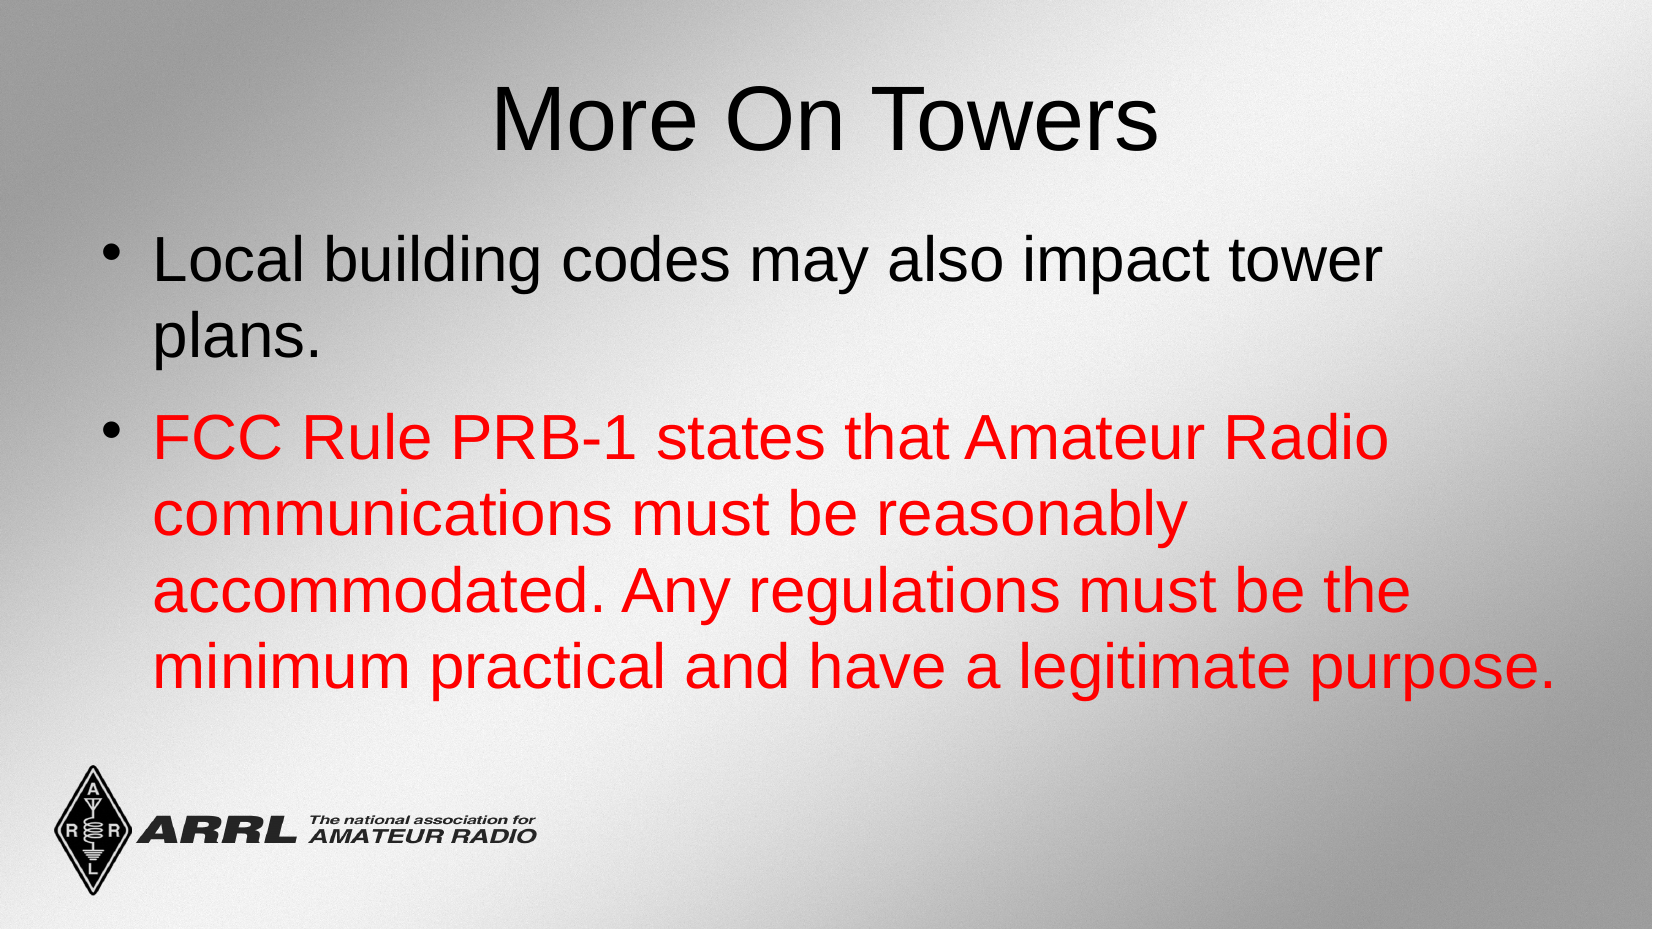

More On Towers

Local building codes may also impact tower plans.
FCC Rule PRB-1 states that Amateur Radio communications must be reasonably accommodated. Any regulations must be the minimum practical and have a legitimate purpose.